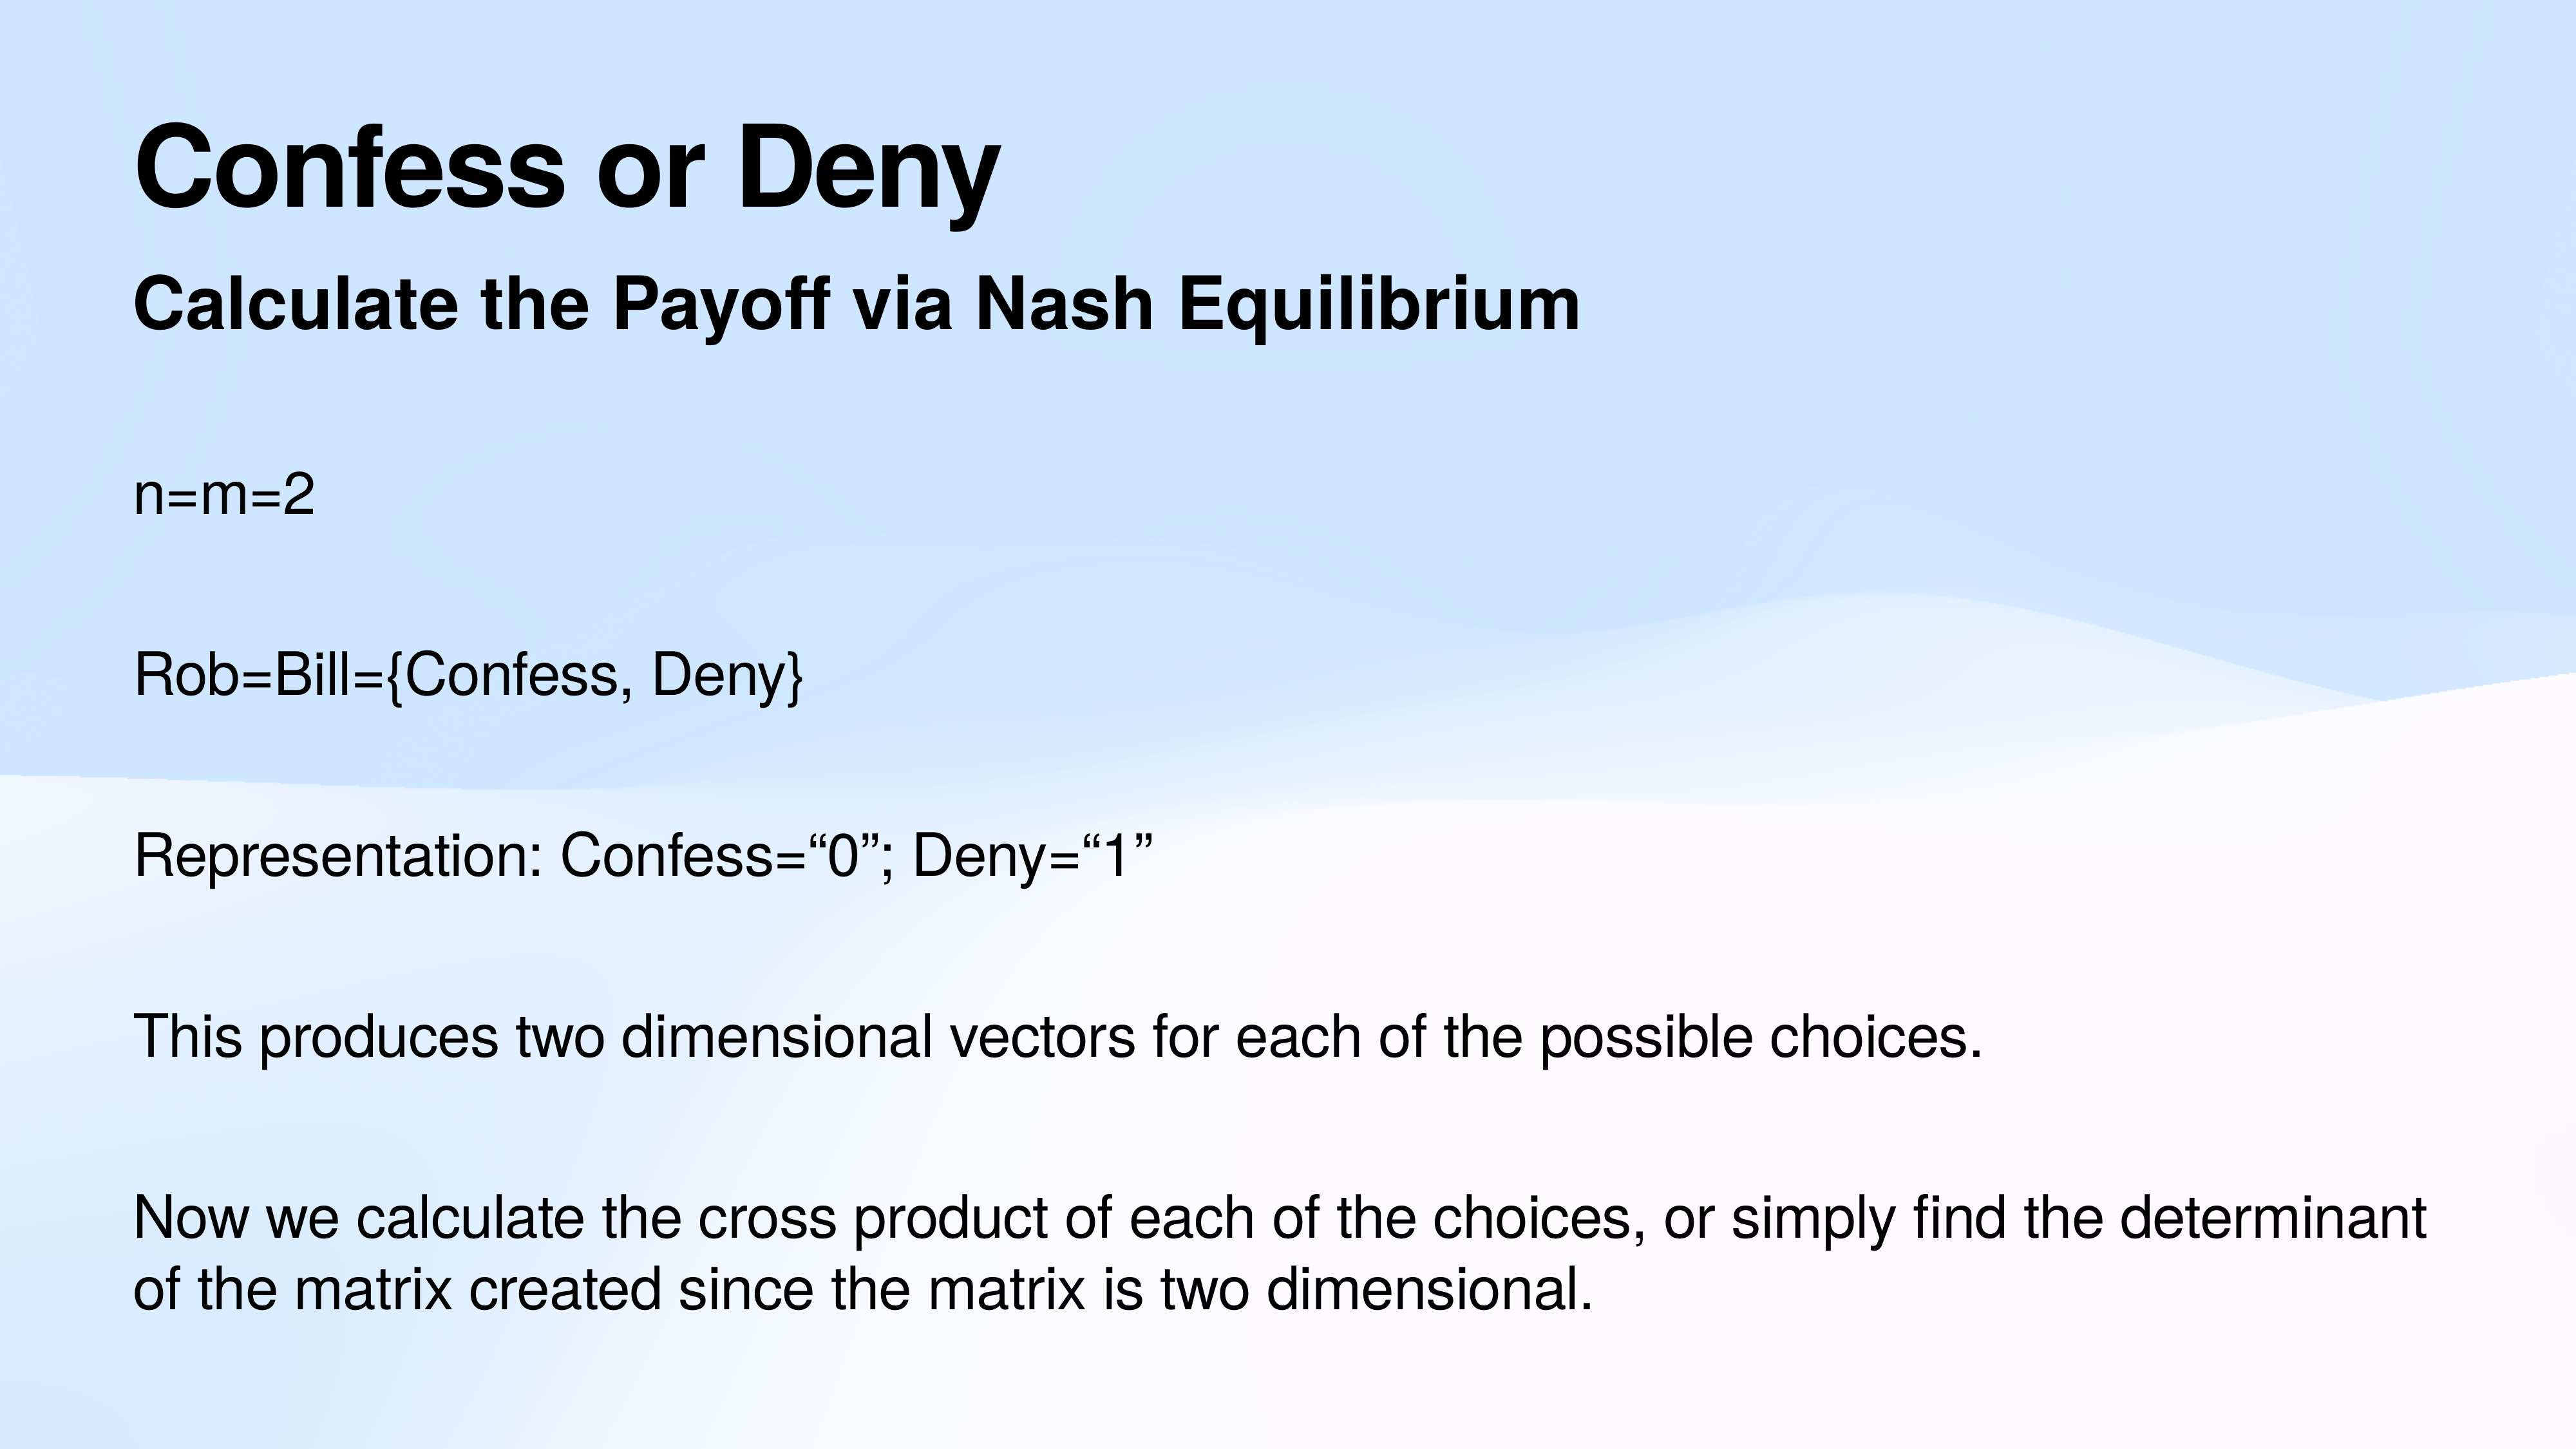

# Confess or Deny
Calculate the Payoff via Nash Equilibrium
n=m=2

Rob=Bill={Confess, Deny}

Representation: Confess=“0”; Deny=“1”

This produces two dimensional vectors for each of the possible choices.

Now we calculate the cross product of each of the choices, or simply find the determinant of the matrix created since the matrix is two dimensional.